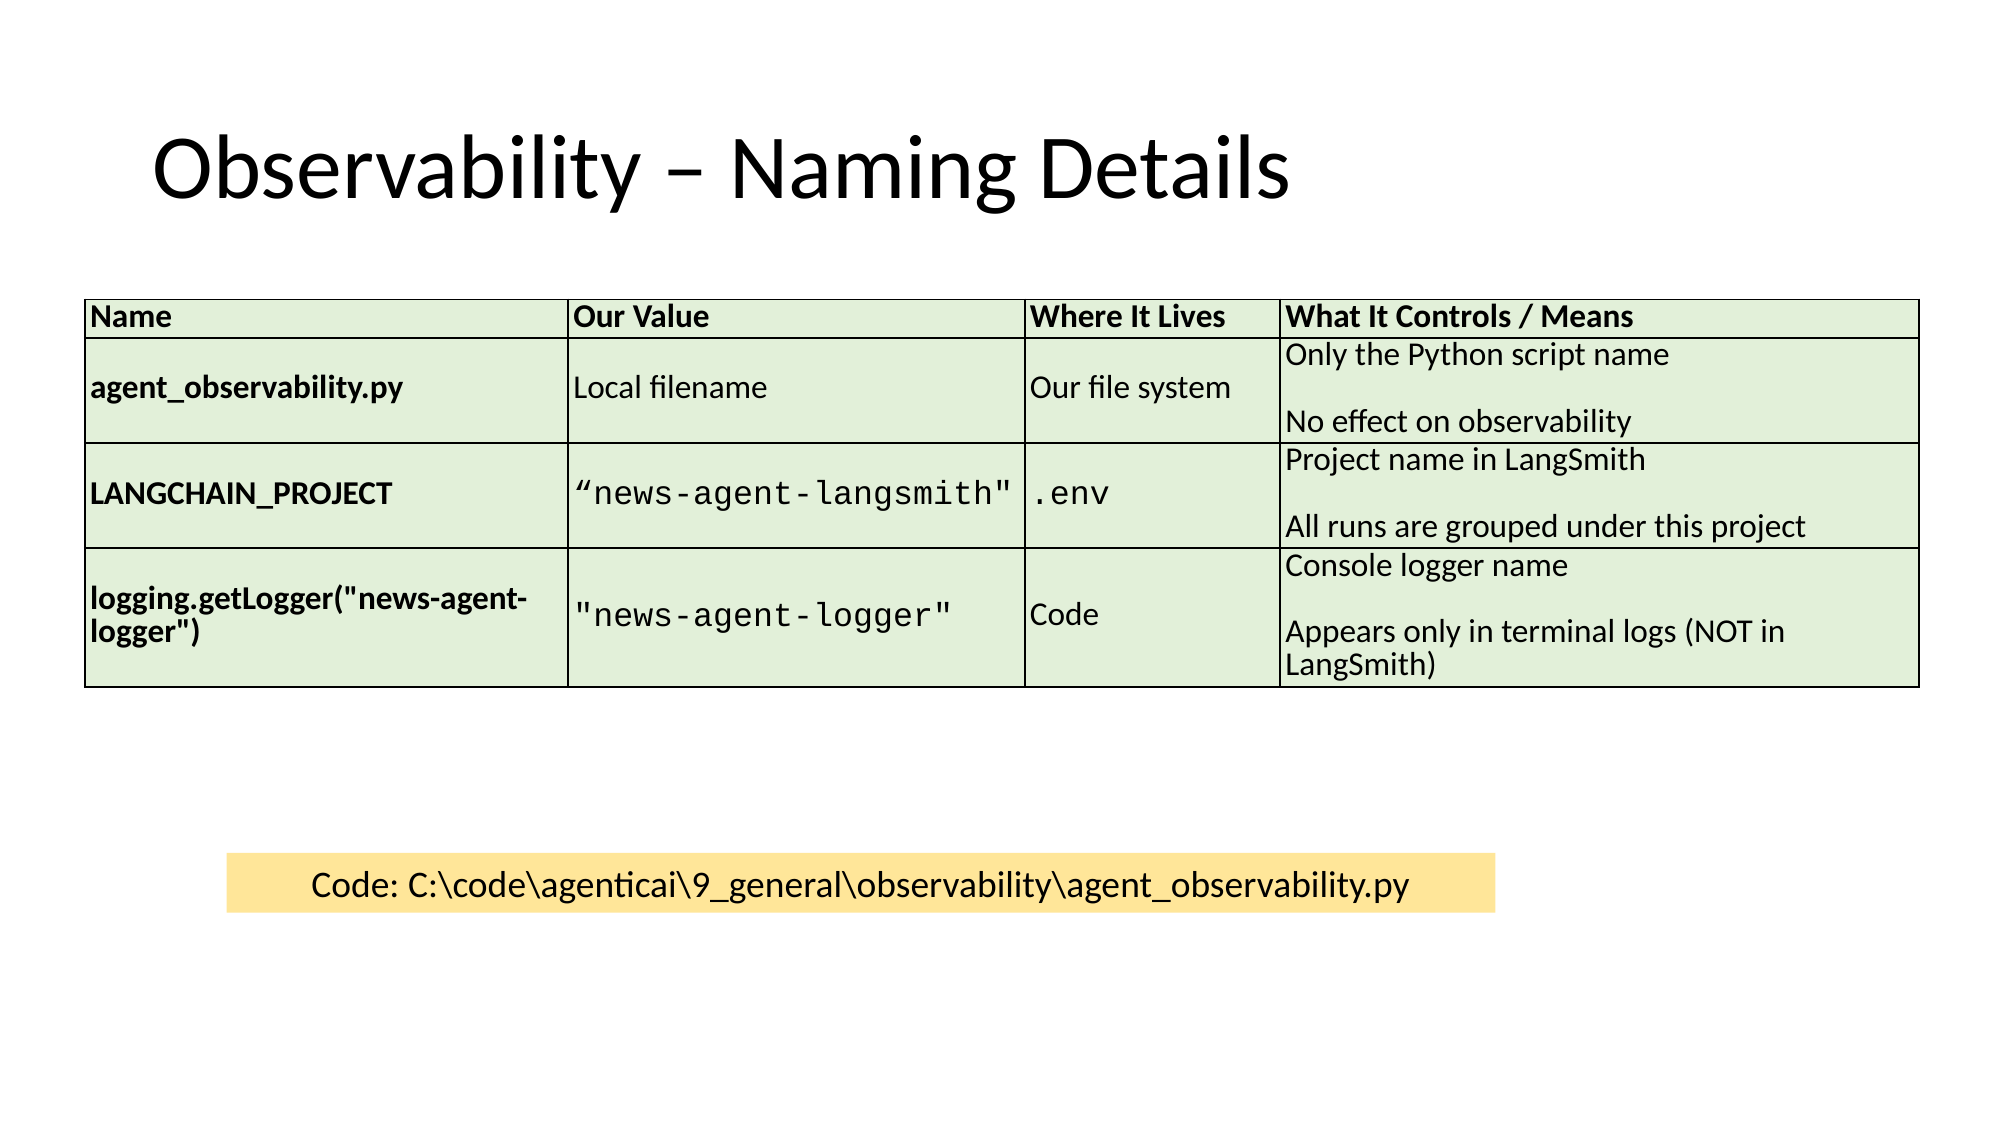

# Observability – Naming Details
| Name | Our Value | Where It Lives | What It Controls / Means |
| --- | --- | --- | --- |
| agent\_observability.py | Local filename | Our file system | Only the Python script name No effect on observability |
| LANGCHAIN\_PROJECT | “news-agent-langsmith" | .env | Project name in LangSmith All runs are grouped under this project |
| logging.getLogger("news-agent-logger") | "news-agent-logger" | Code | Console logger name Appears only in terminal logs (NOT in LangSmith) |
Code: C:\code\agenticai\9_general\observability\agent_observability.py